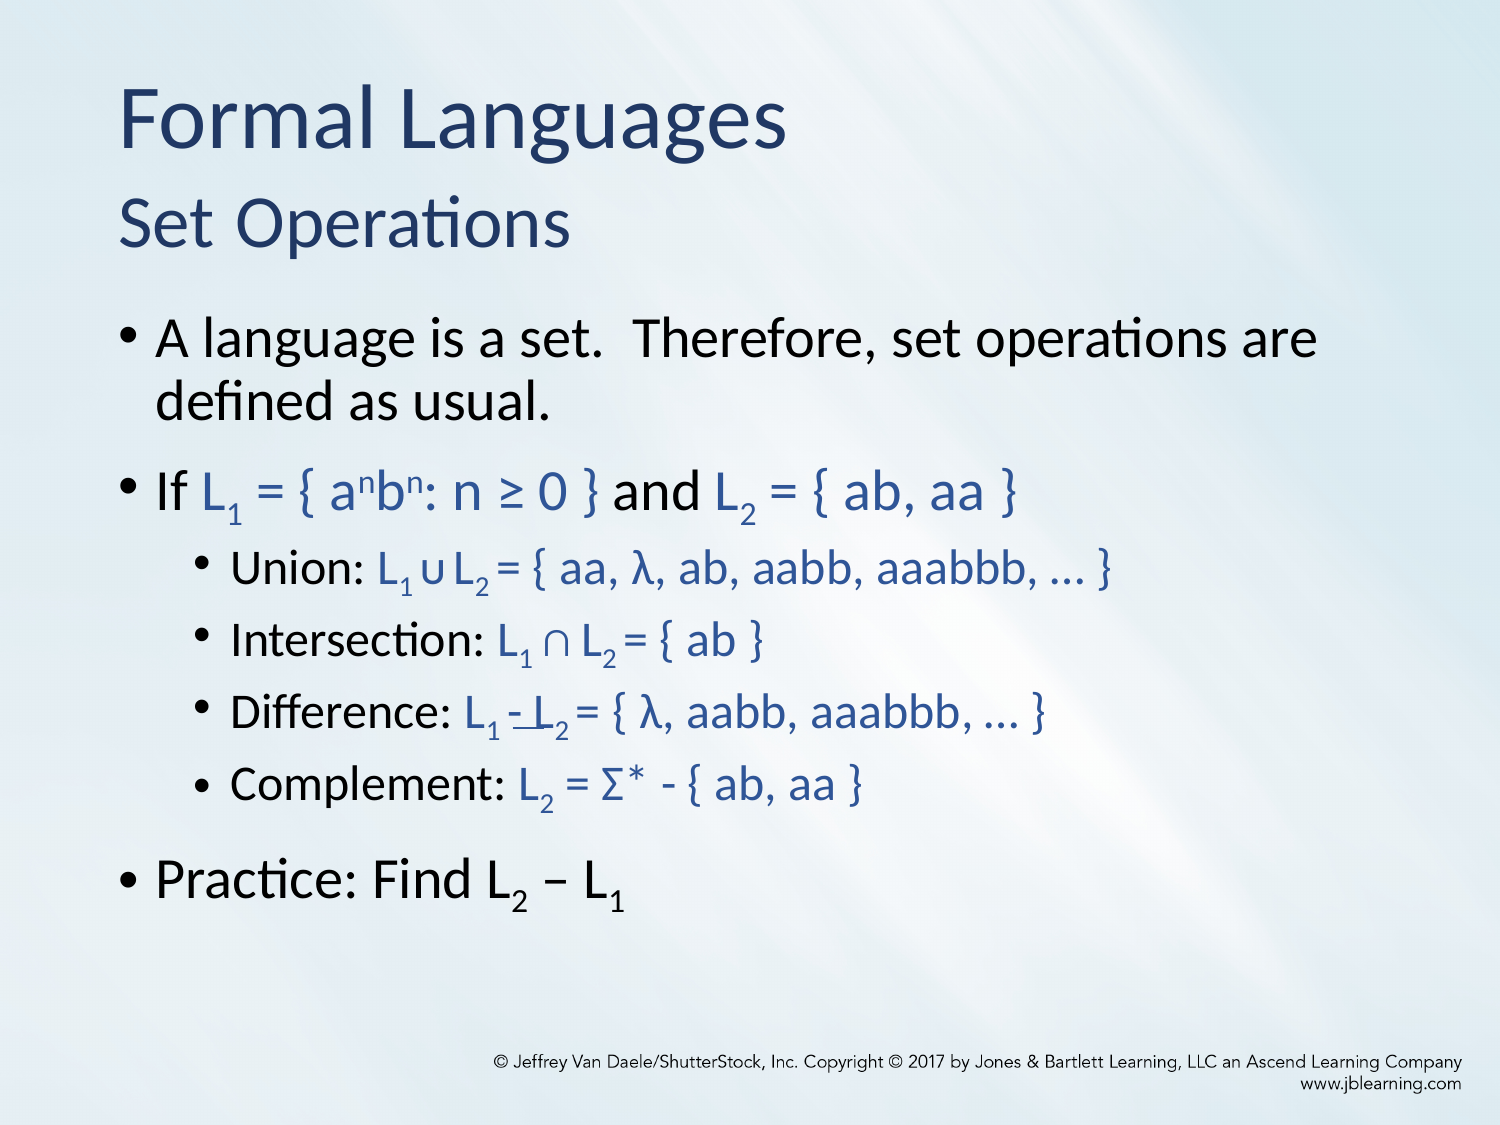

# Formal Languages Set Operations
A language is a set.  Therefore, set operations are defined as usual.
If L1 = { anbn: n ≥ 0 } and L2 = { ab, aa }
Union: L1 ᴜ L2 = { aa, λ, ab, aabb, aaabbb, … }
Intersection: L1 ∩ L2 = { ab }
Difference: L1 - L2 = { λ, aabb, aaabbb, … }
Complement: L2 = Σ* - { ab, aa }
Practice: Find L2 – L1